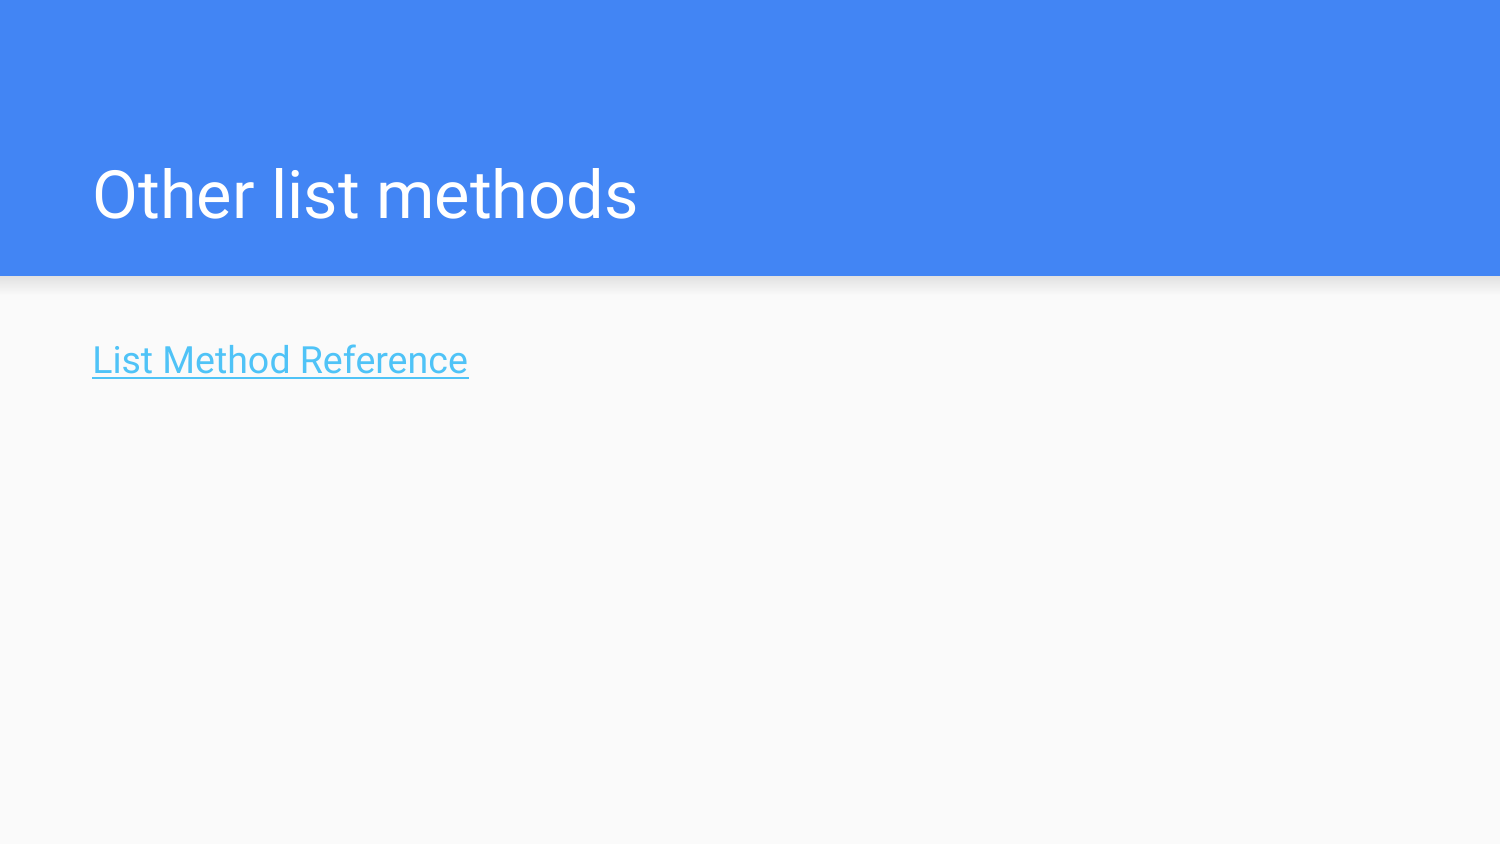

# Other list methods
List Method Reference